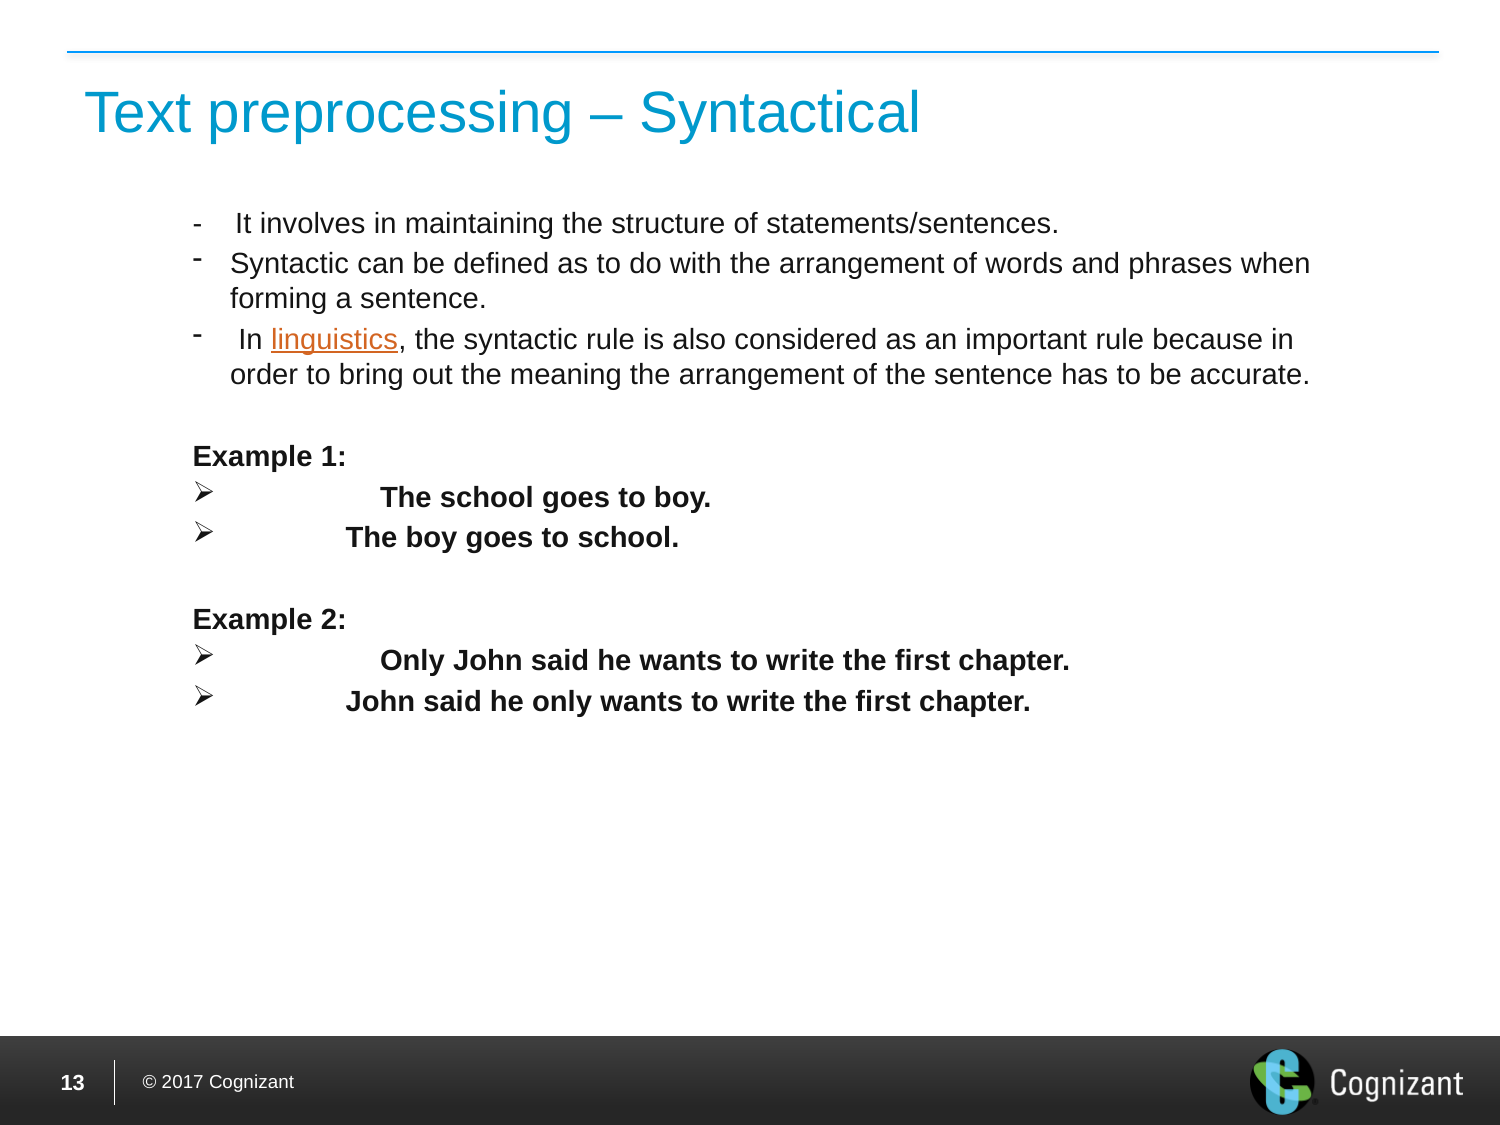

# Text preprocessing – Syntactical
-    It involves in maintaining the structure of statements/sentences.
Syntactic can be defined as to do with the arrangement of words and phrases when forming a sentence.
 In linguistics, the syntactic rule is also considered as an important rule because in order to bring out the meaning the arrangement of the sentence has to be accurate.

Example 1:
	The school goes to boy.
              The boy goes to school.

Example 2:
	Only John said he wants to write the first chapter.
              John said he only wants to write the first chapter.

13